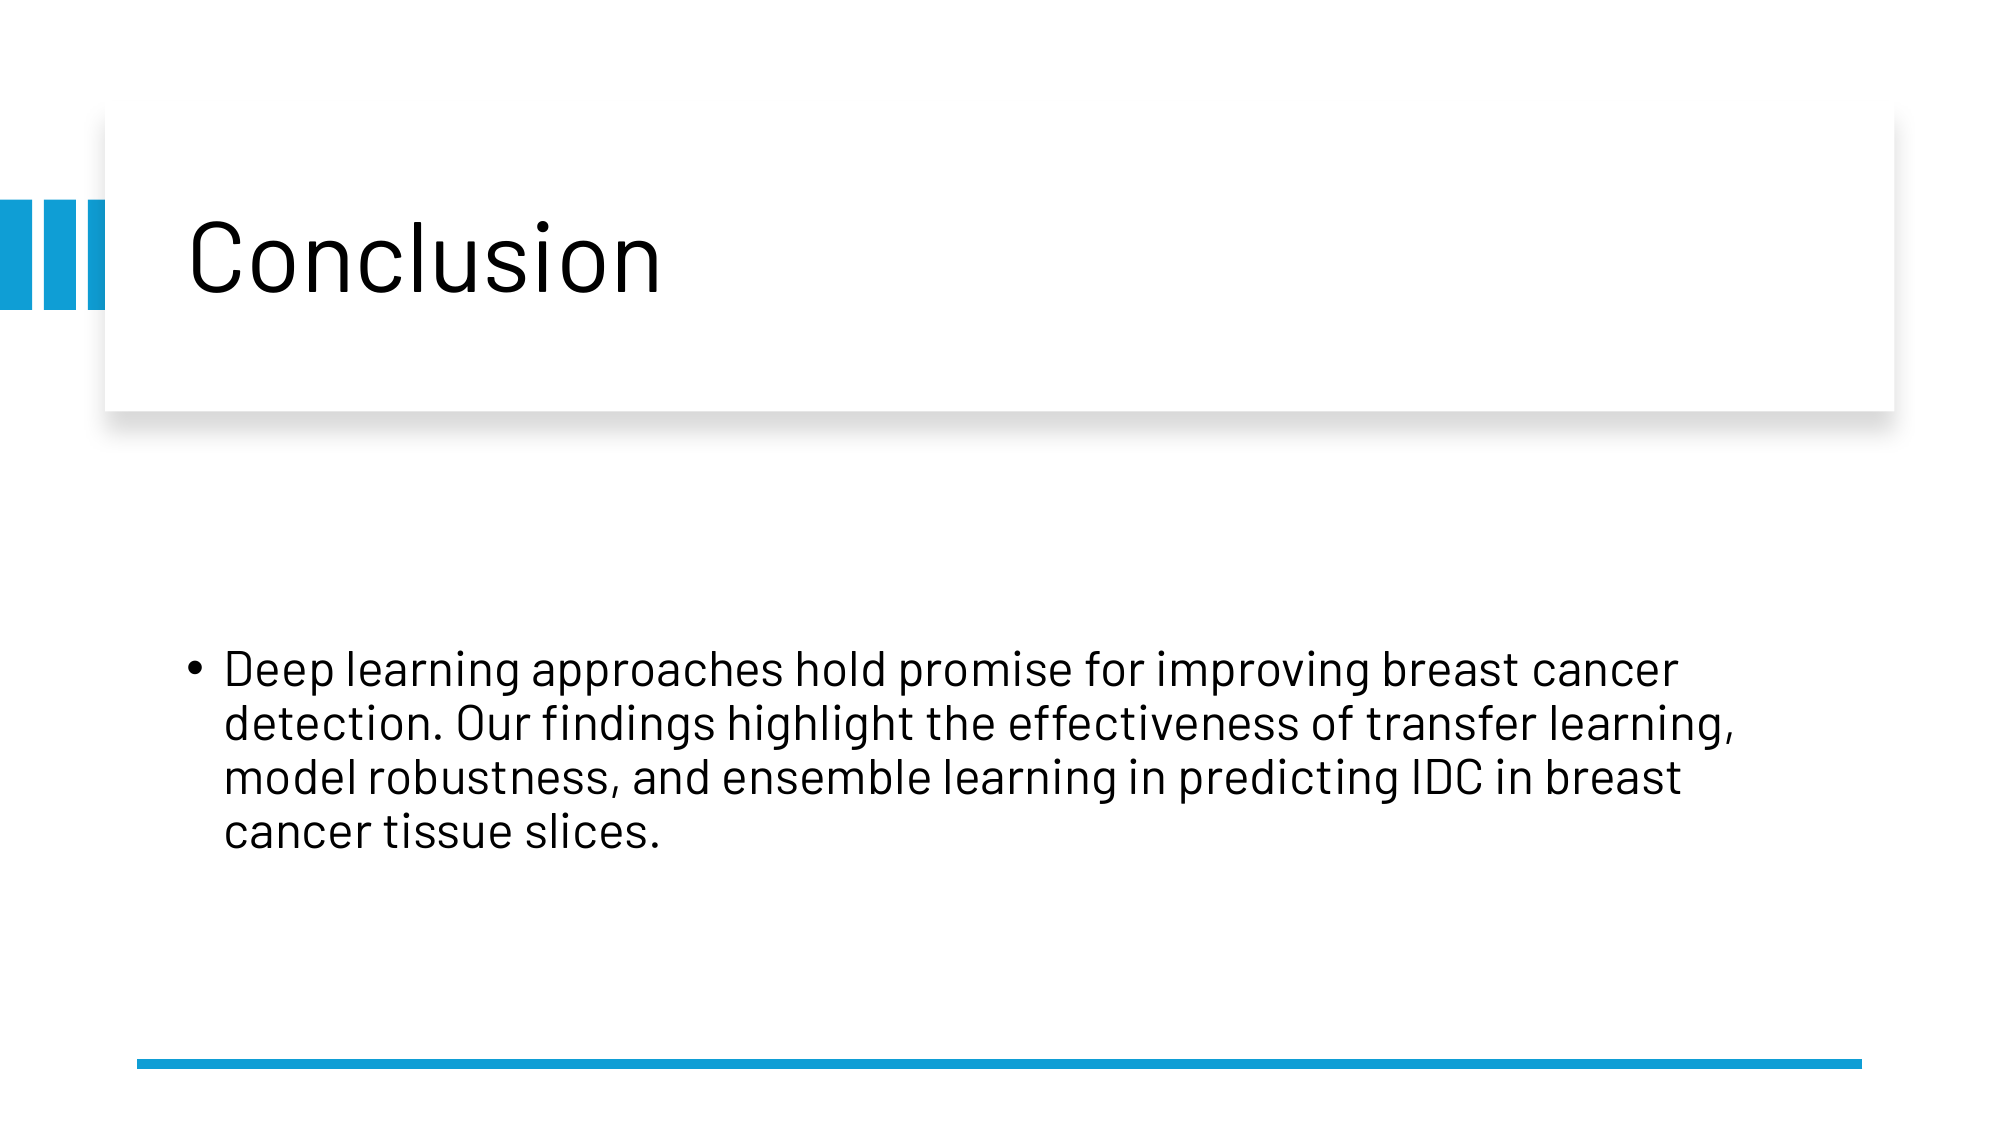

# Conclusion

Deep learning approaches hold promise for improving breast cancer detection. Our findings highlight the effectiveness of transfer learning, model robustness, and ensemble learning in predicting IDC in breast cancer tissue slices.